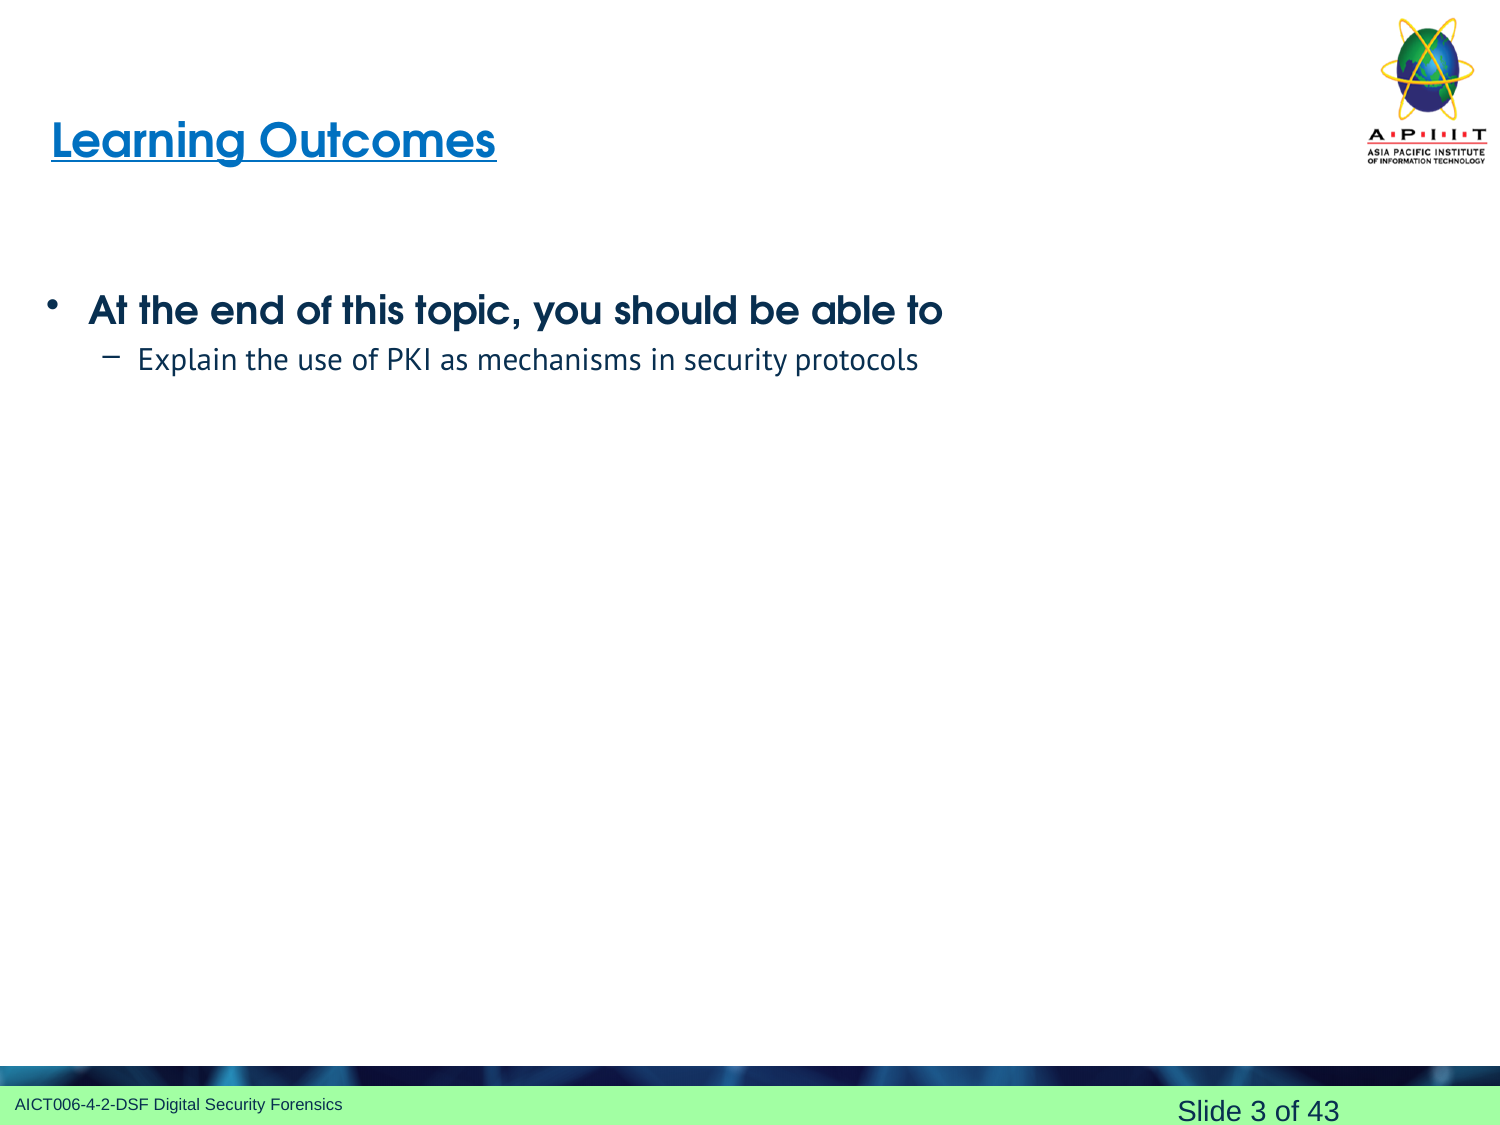

# Learning Outcomes
At the end of this topic, you should be able to
Explain the use of PKI as mechanisms in security protocols
Slide 3 of 43